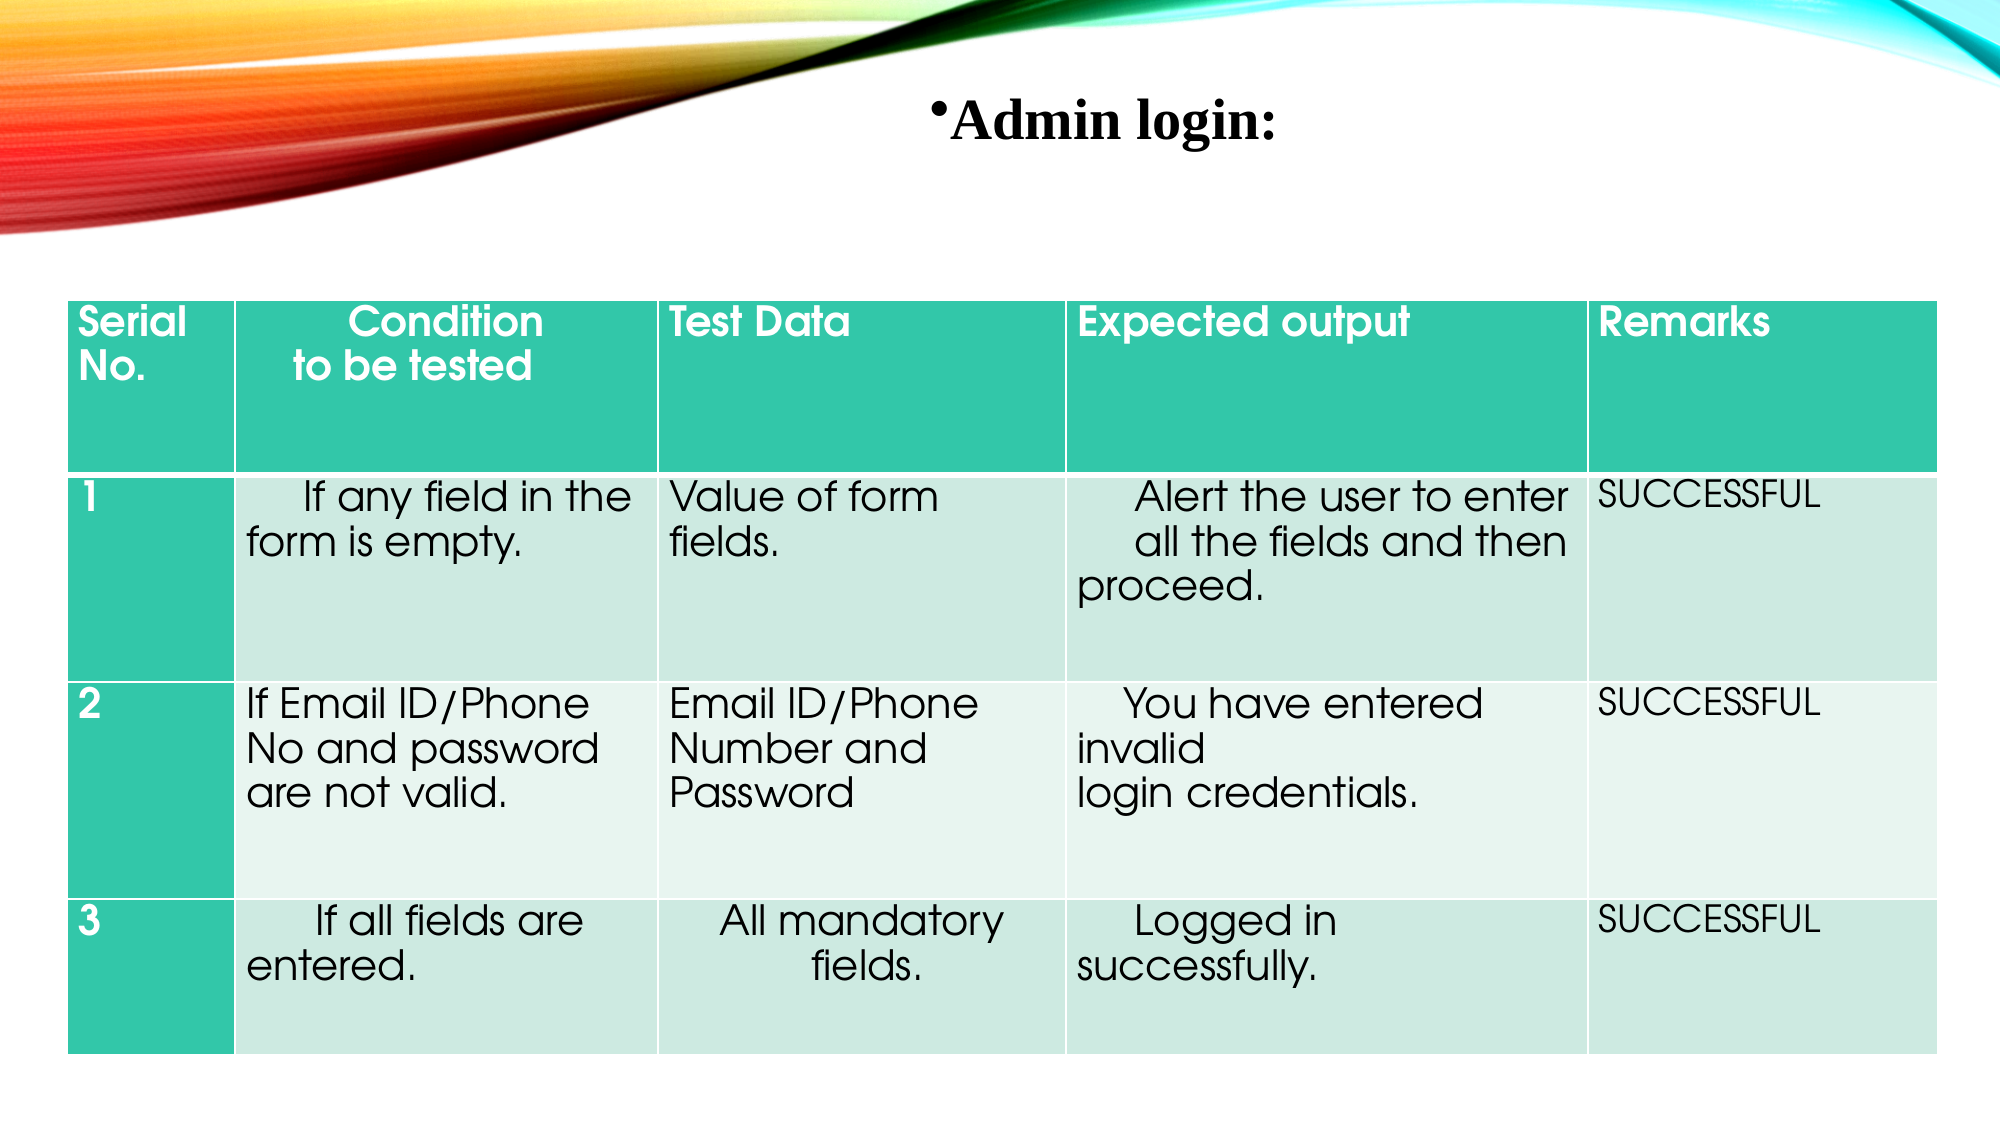

Admin login:
| Serial No. | Condition to be tested | Test Data | Expected output | Remarks |
| --- | --- | --- | --- | --- |
| 1 | If any field in the form is empty. | Value of form fields. | Alert the user to enter all the fields and then proceed. | SUCCESSFUL |
| 2 | If Email ID/Phone No and password are not valid. | Email ID/Phone Number and Password | You have entered invalid login credentials. | SUCCESSFUL |
| 3 | If all fields are entered. | All mandatory fields. | Logged in successfully. | SUCCESSFUL |